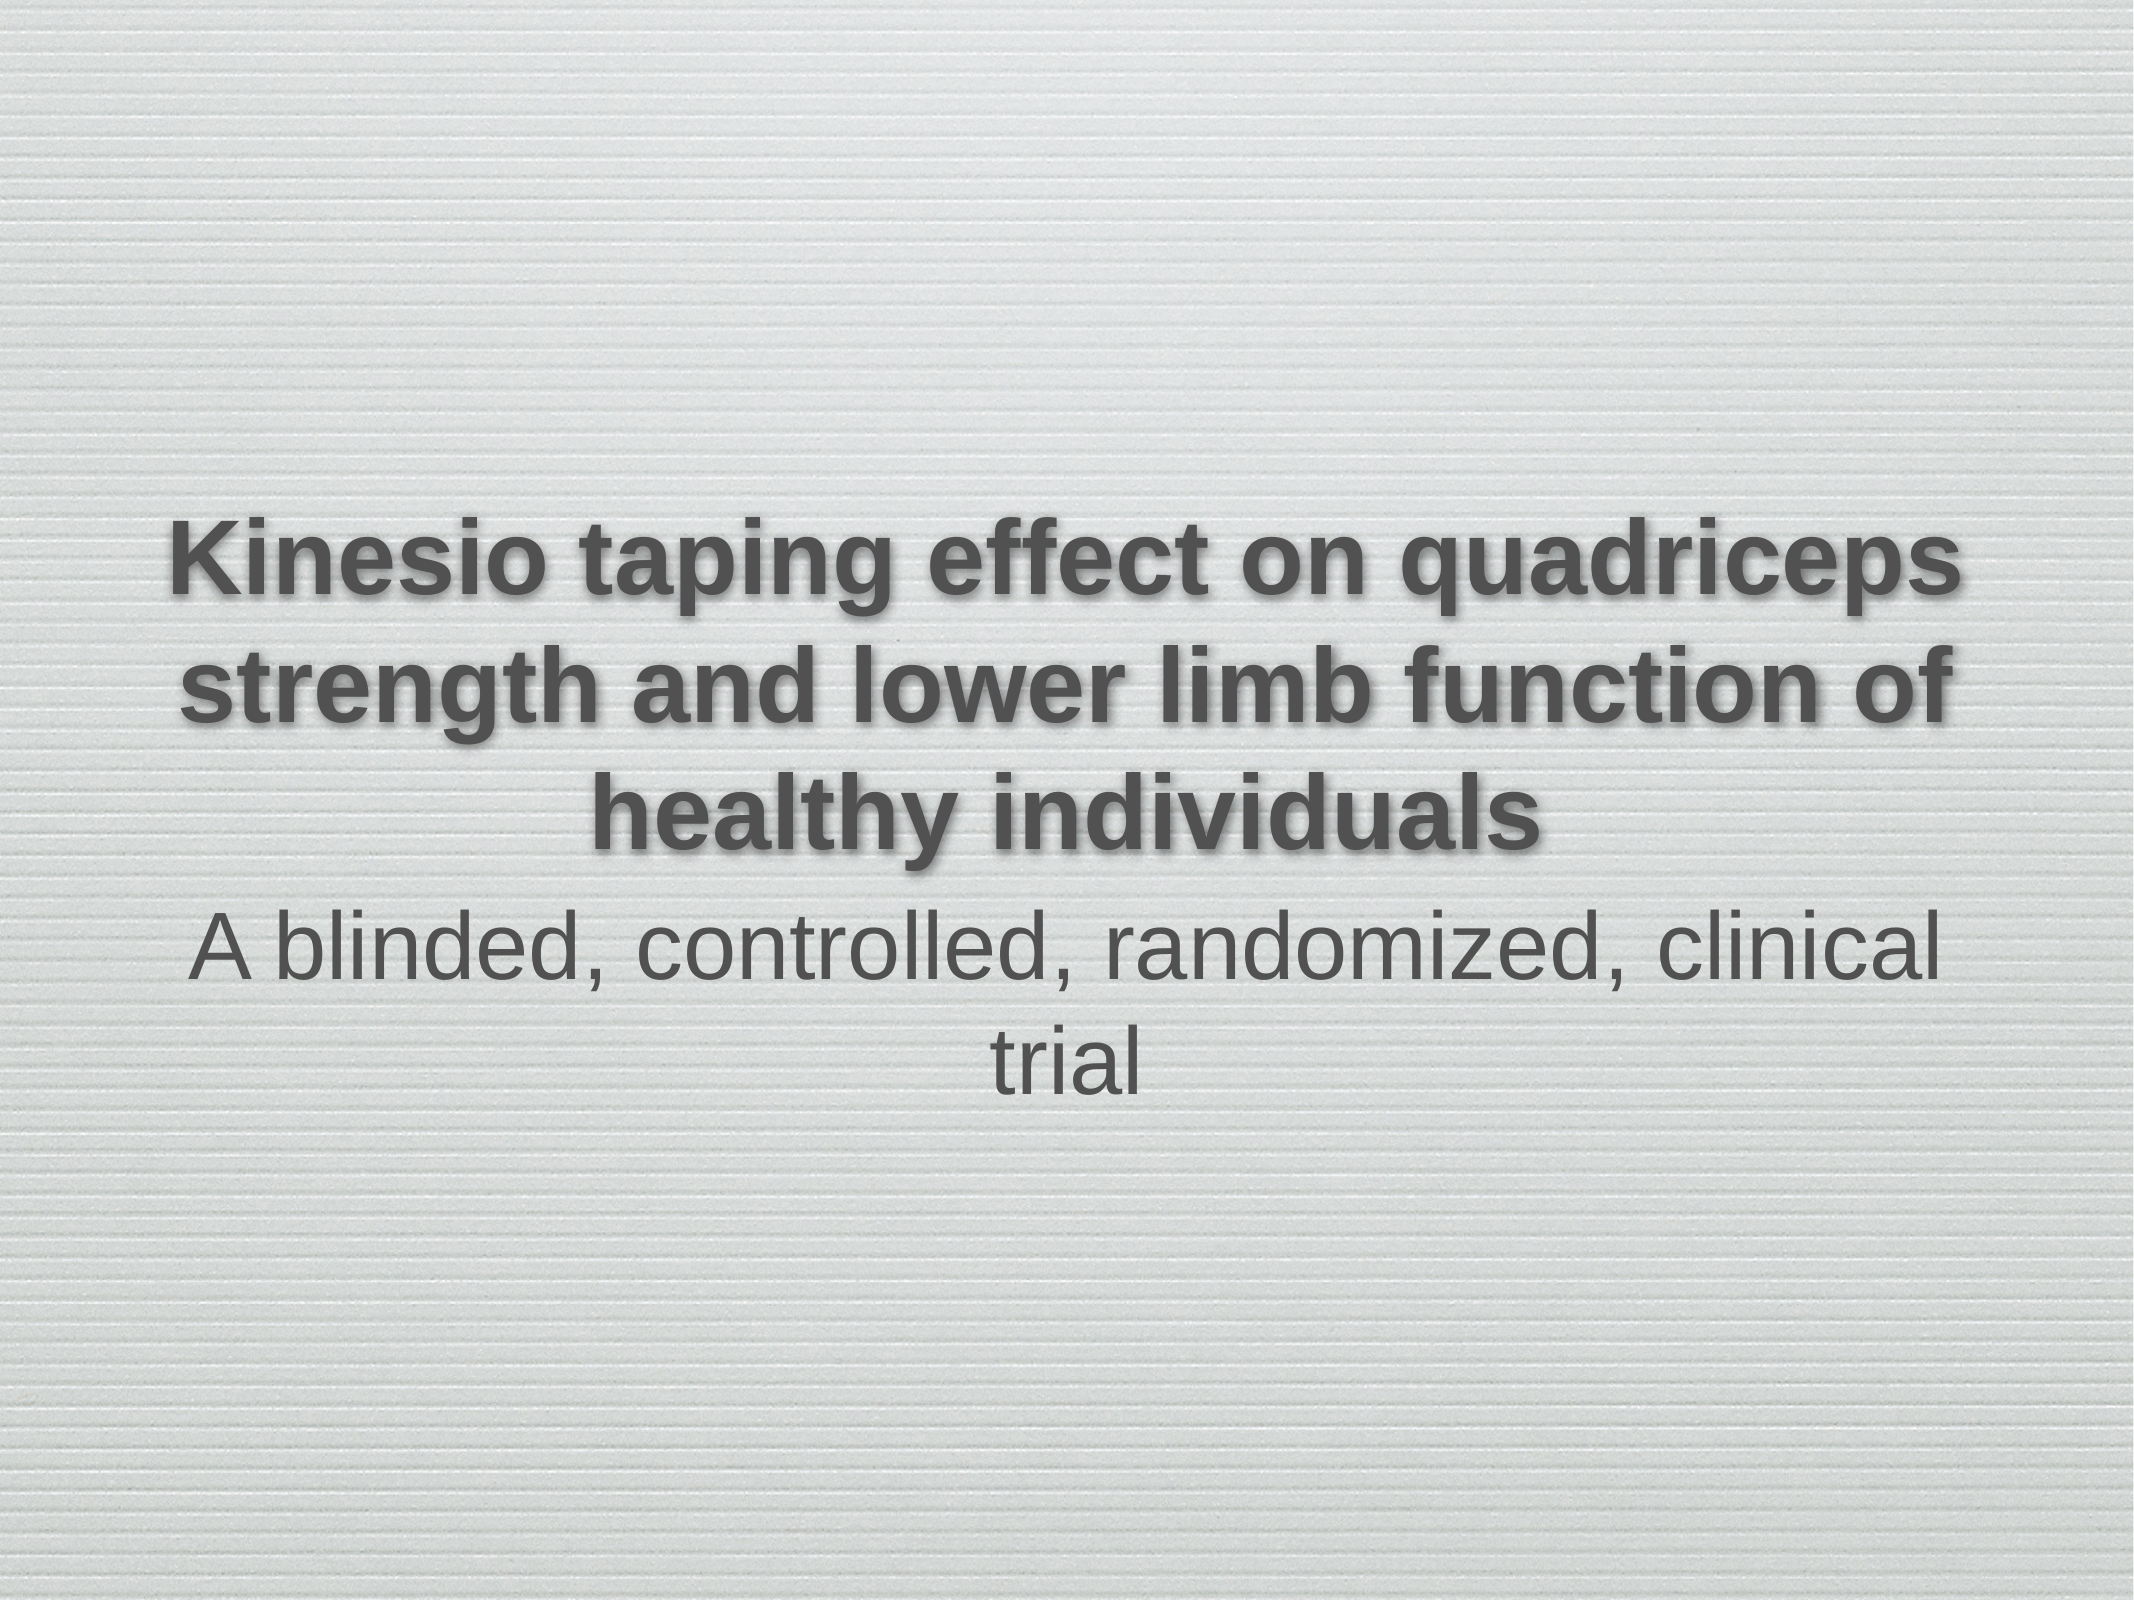

# Kinesio taping effect on quadriceps strength and lower limb function of healthy individuals
A blinded, controlled, randomized, clinical trial